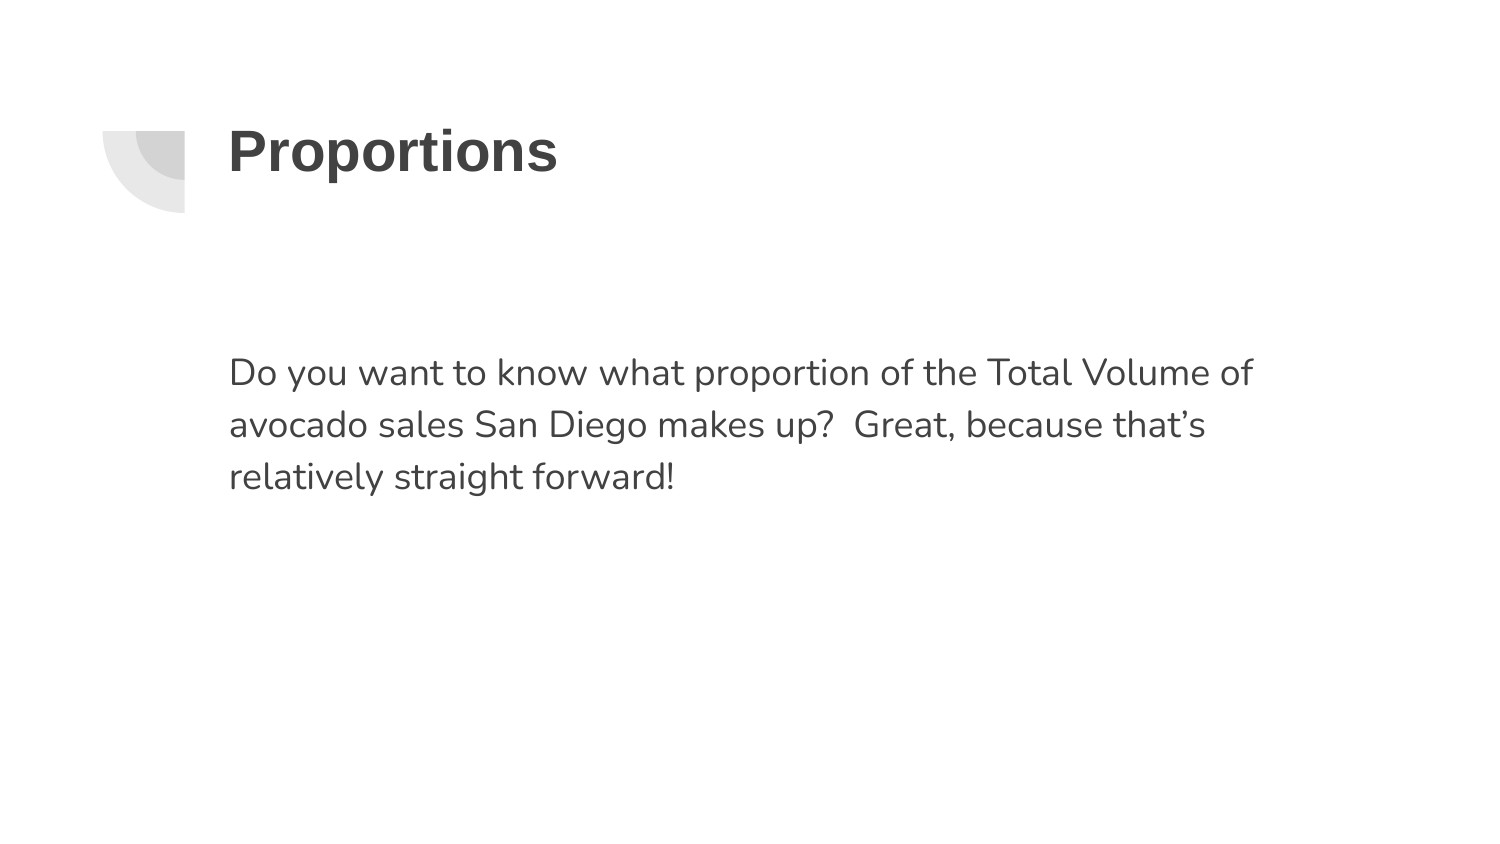

# Proportions
Do you want to know what proportion of the Total Volume of avocado sales San Diego makes up?  Great, because that’s relatively straight forward!